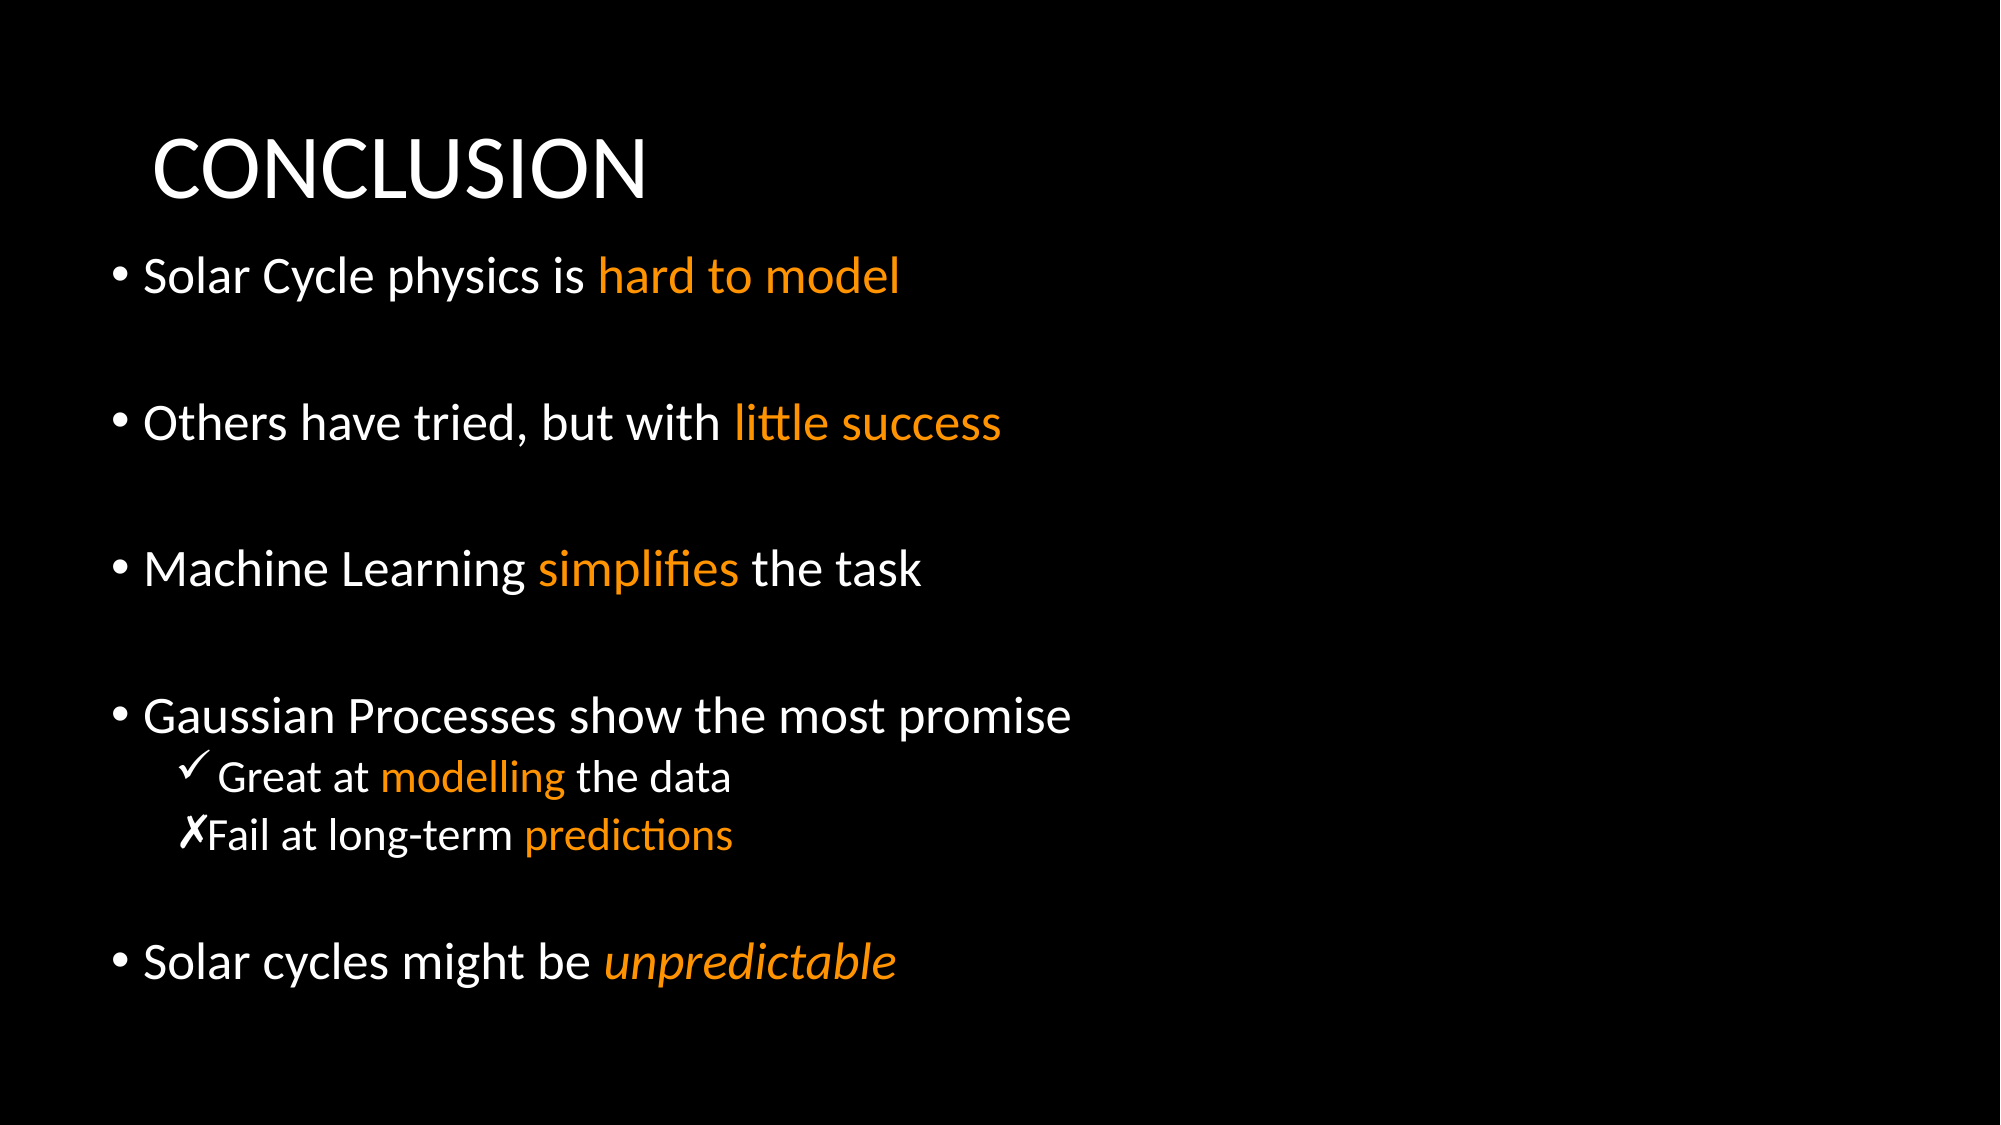

# CONCLUSION
Solar Cycle physics is hard to model

Others have tried, but with little success

Machine Learning simplifies the task

Gaussian Processes show the most promise
 Great at modelling the data
Fail at long-term predictions

Solar cycles might be unpredictable